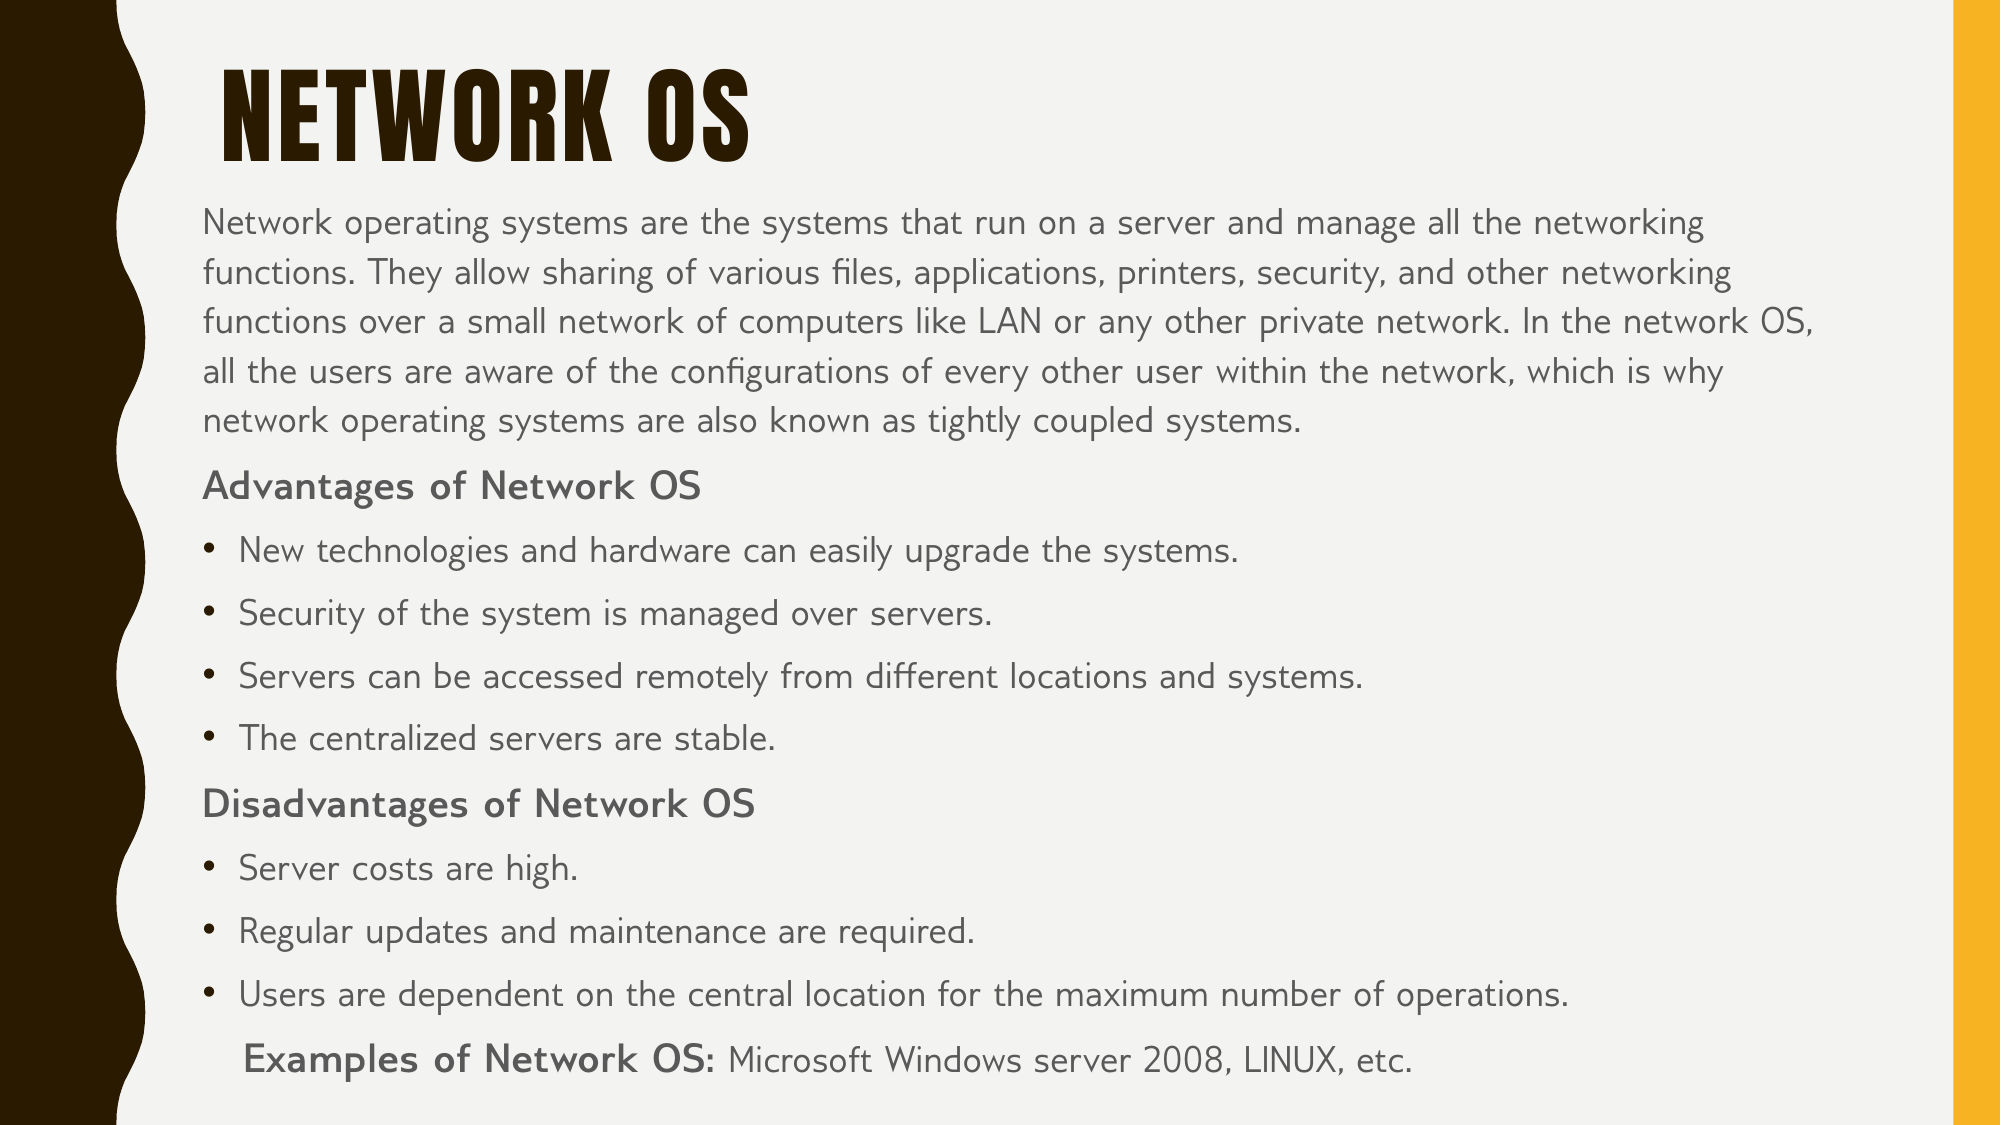

# Network OS
Network operating systems are the systems that run on a server and manage all the networking functions. They allow sharing of various files, applications, printers, security, and other networking functions over a small network of computers like LAN or any other private network. In the network OS, all the users are aware of the configurations of every other user within the network, which is why network operating systems are also known as tightly coupled systems.
Advantages of Network OS
New technologies and hardware can easily upgrade the systems.
Security of the system is managed over servers.
Servers can be accessed remotely from different locations and systems.
The centralized servers are stable.
Disadvantages of Network OS
Server costs are high.
Regular updates and maintenance are required.
Users are dependent on the central location for the maximum number of operations.
   Examples of Network OS: Microsoft Windows server 2008, LINUX, etc.